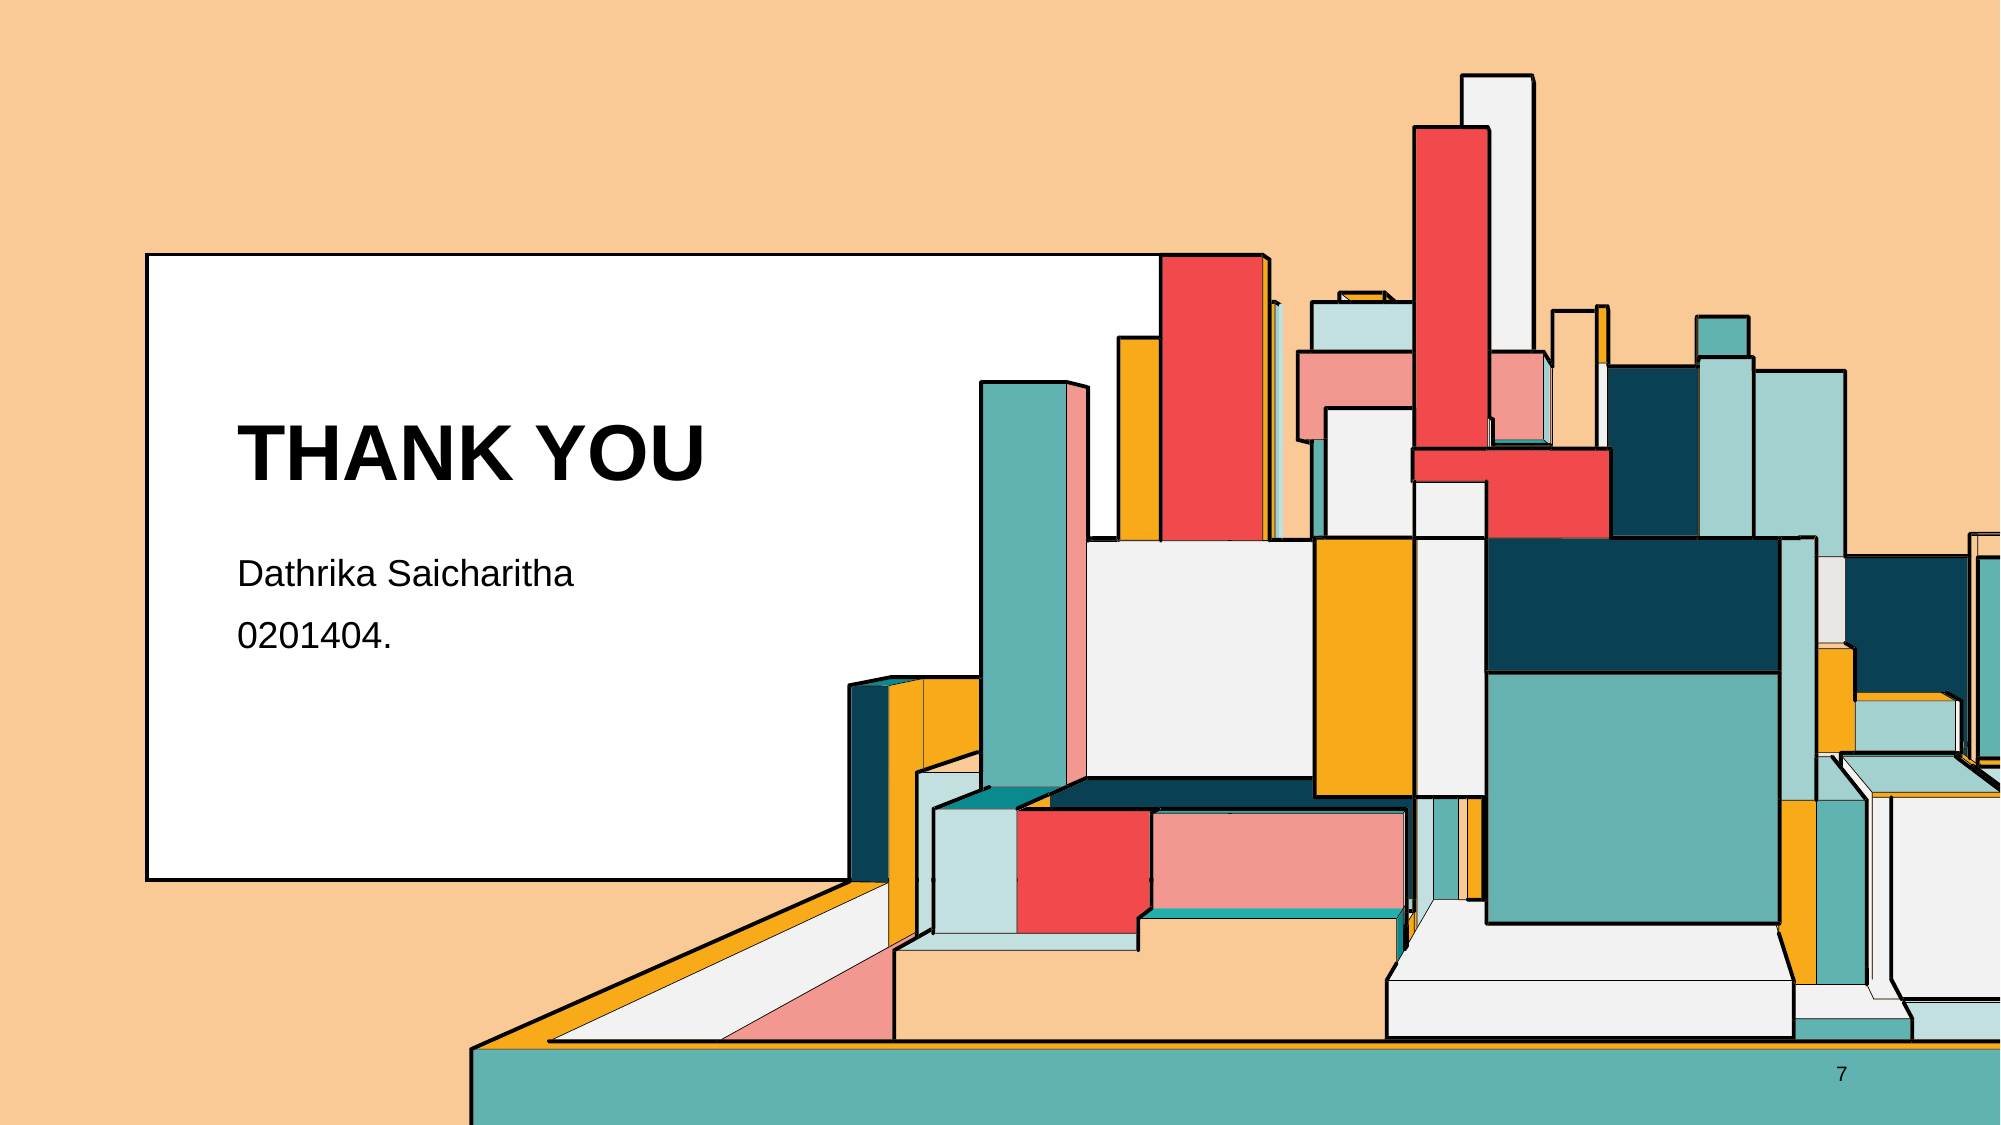

# THANK YOU
Dathrika Saicharitha
0201404.
7